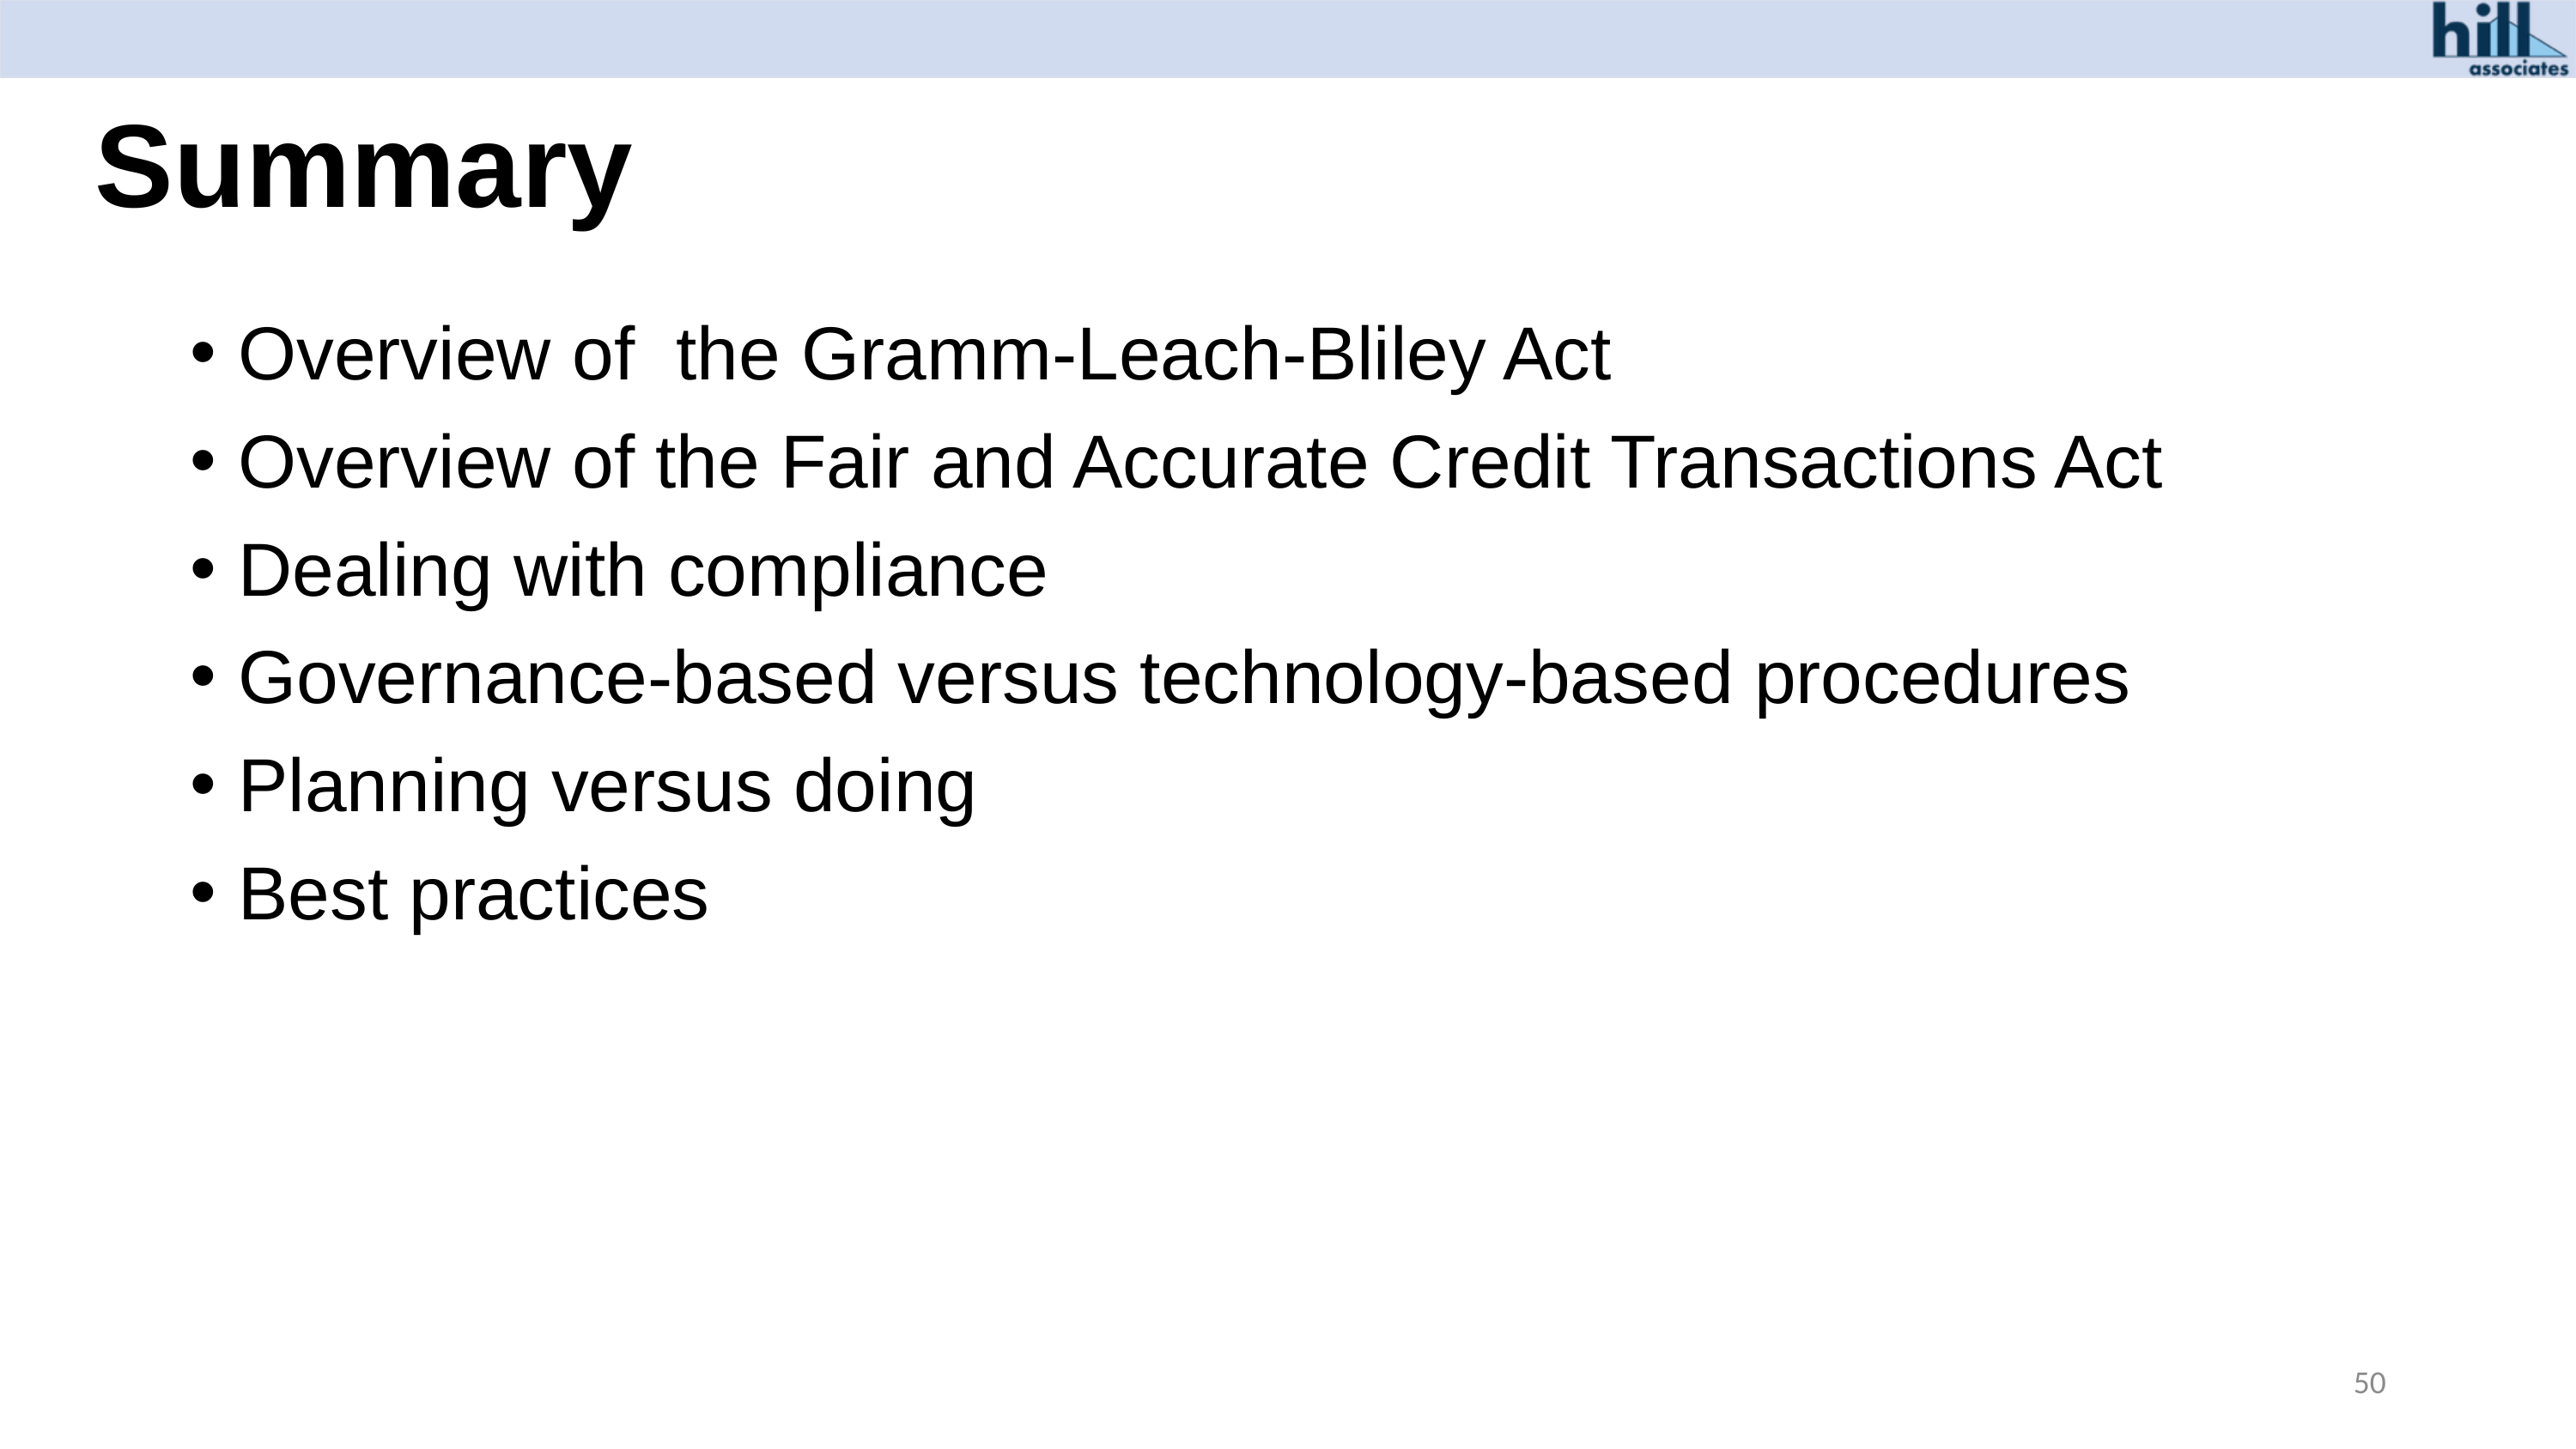

# Summary
Overview of  the Gramm-Leach-Bliley Act
Overview of the Fair and Accurate Credit Transactions Act
Dealing with compliance
Governance-based versus technology-based procedures
Planning versus doing
Best practices
50